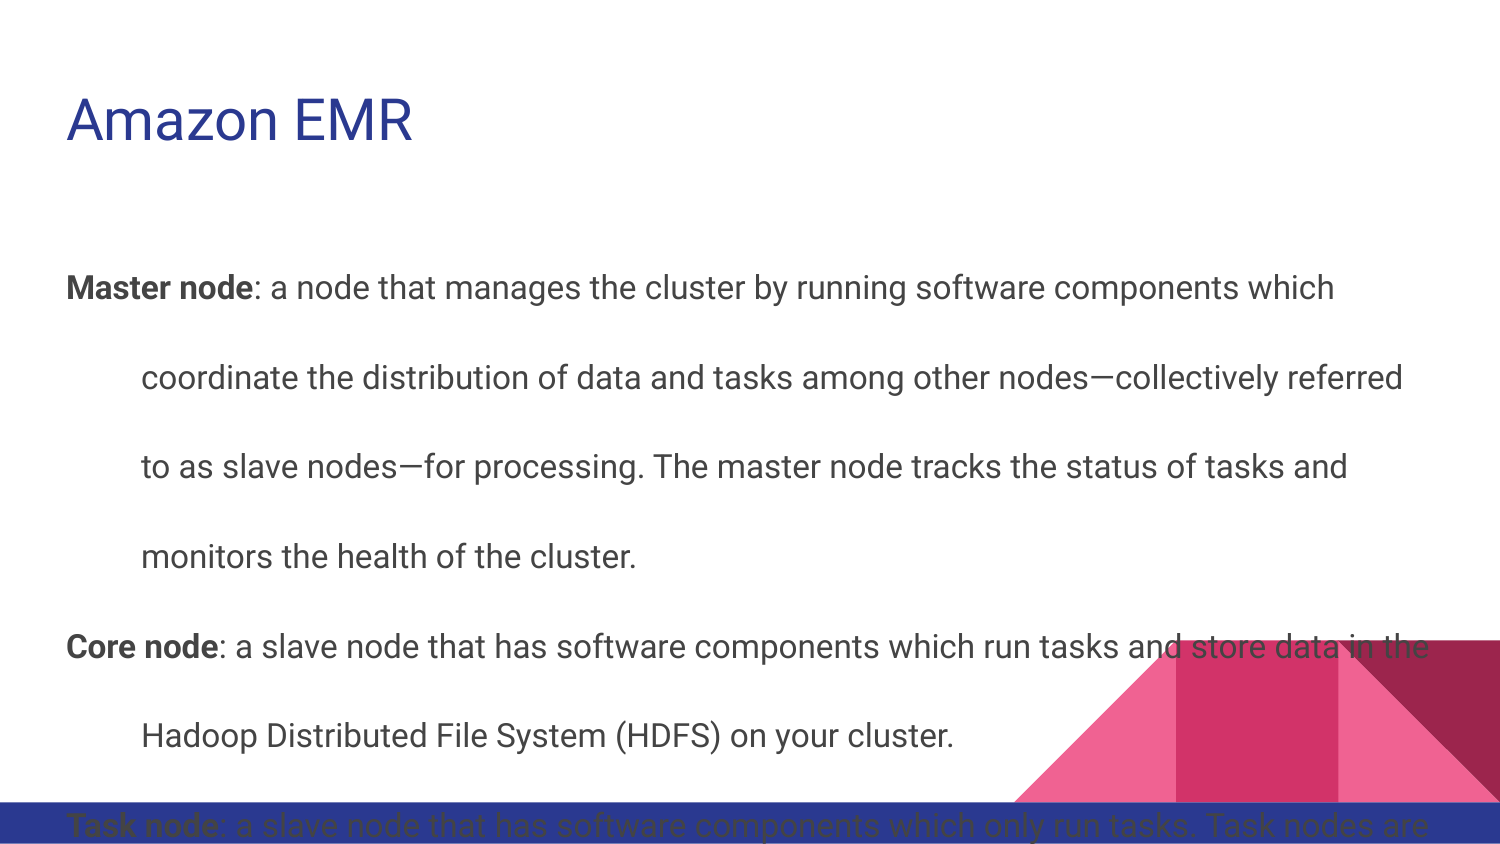

# Amazon EMR
Master node: a node that manages the cluster by running software components which coordinate the distribution of data and tasks among other nodes—collectively referred to as slave nodes—for processing. The master node tracks the status of tasks and monitors the health of the cluster.
Core node: a slave node that has software components which run tasks and store data in the Hadoop Distributed File System (HDFS) on your cluster.
Task node: a slave node that has software components which only run tasks. Task nodes are optional.